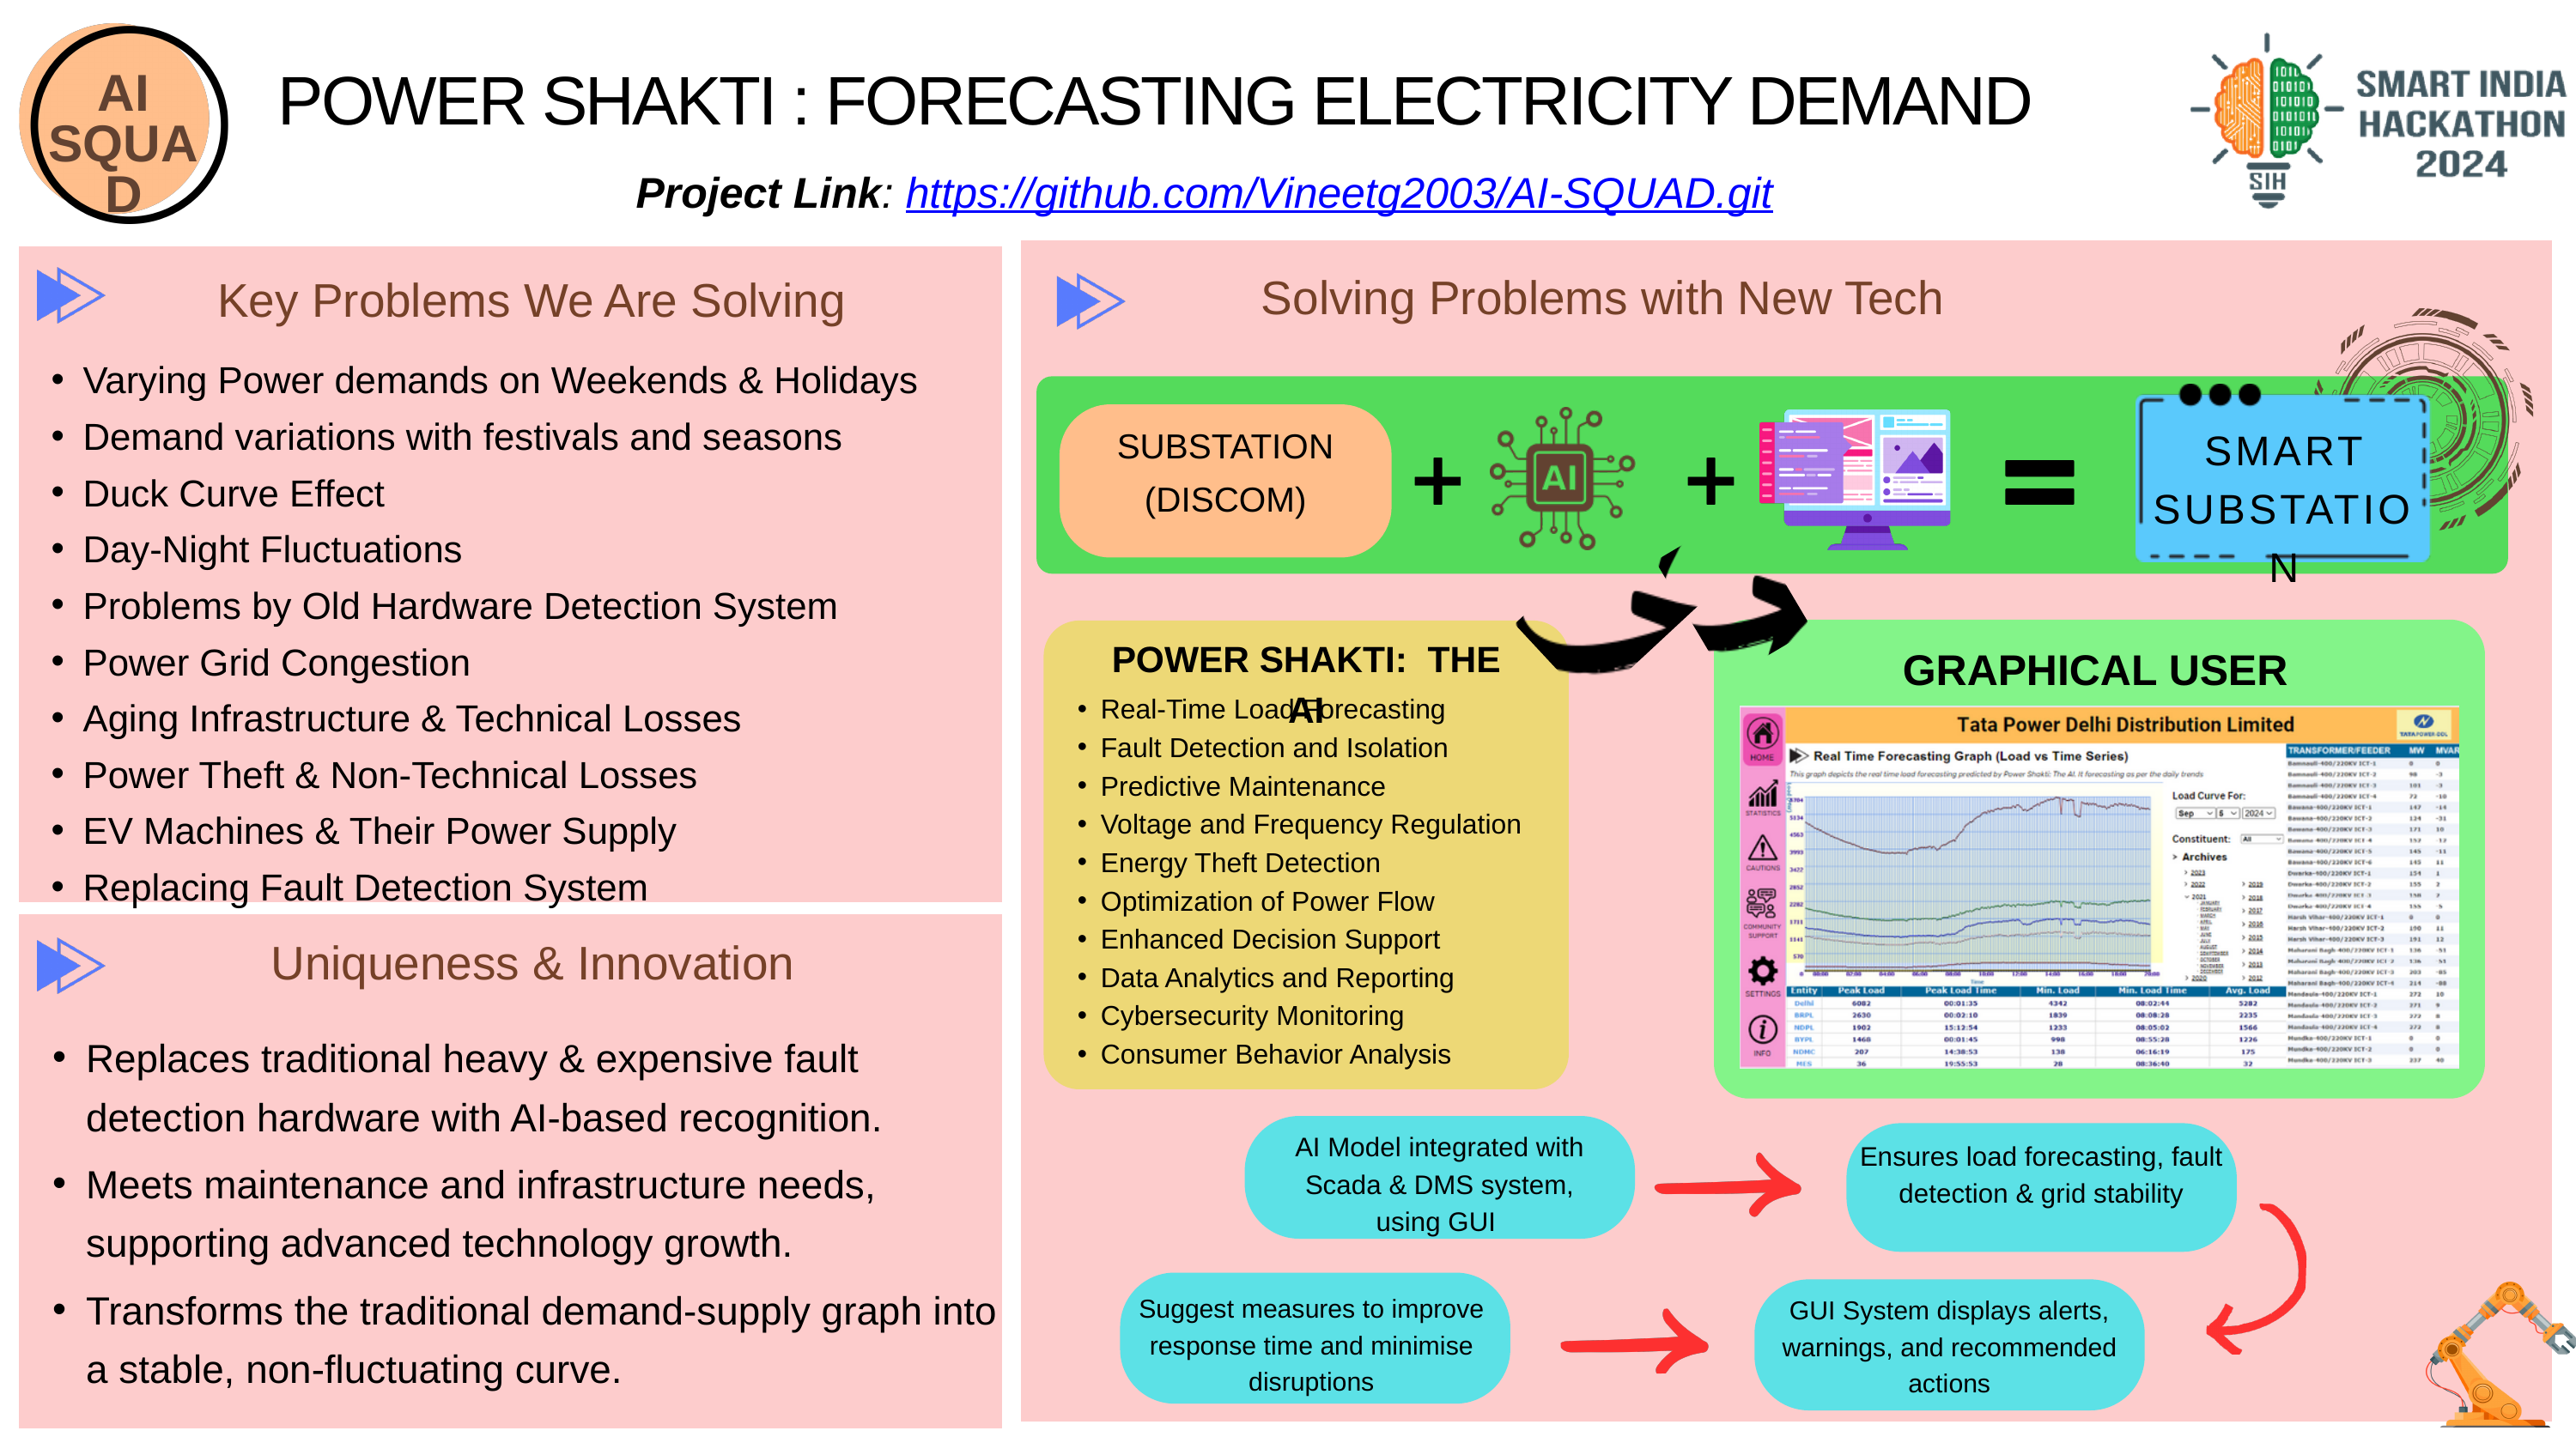

AI
SQUAD

POWER SHAKTI : FORECASTING ELECTRICITY DEMAND
Project Link: https://github.com/Vineetg2003/AI-SQUAD.git

Solving Problems with New Tech
Key Problems We Are Solving

Varying Power demands on Weekends & Holidays
Demand variations with festivals and seasons
Duck Curve Effect
Day-Night Fluctuations
Problems by Old Hardware Detection System
Power Grid Congestion
Aging Infrastructure & Technical Losses
Power Theft & Non-Technical Losses
EV Machines & Their Power Supply
Replacing Fault Detection System

SUBSTATION
(DISCOM)

SMART
SUBSTATION

POWER SHAKTI:  THE AI
Real-Time Load Forecasting
Fault Detection and Isolation
Predictive Maintenance
Voltage and Frequency Regulation
Energy Theft Detection
Optimization of Power Flow
Enhanced Decision Support
Data Analytics and Reporting
Cybersecurity Monitoring
Consumer Behavior Analysis
GRAPHICAL USER INTERFACE

 Uniqueness & Innovation

Replaces traditional heavy & expensive fault detection hardware with AI-based recognition.

Meets maintenance and infrastructure needs, supporting advanced technology growth.

Transforms the traditional demand-supply graph into a stable, non-fluctuating curve.

AI Model integrated with Scada & DMS system, using GUI
Ensures load forecasting, fault detection & grid stability

Suggest measures to improve response time and minimise disruptions
GUI System displays alerts, warnings, and recommended actions